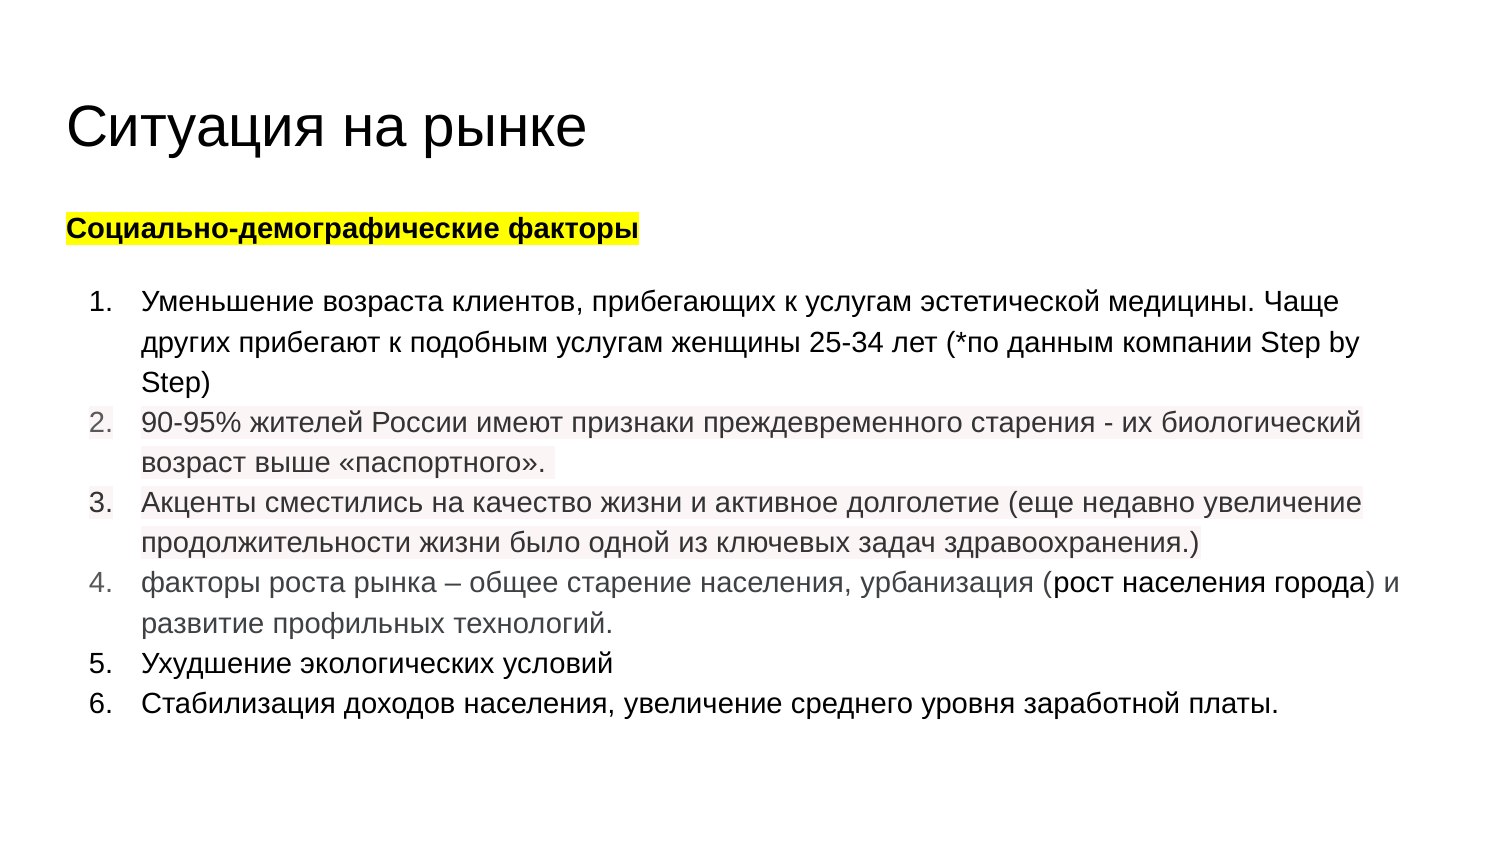

# Ситуация на рынке
Социально-демографические факторы
Уменьшение возраста клиентов, прибегающих к услугам эстетической медицины. Чаще других прибегают к подобным услугам женщины 25-34 лет (*по данным компании Step by Step)
90-95% жителей России имеют признаки преждевременного старения - их биологический возраст выше «паспортного».
Акценты сместились на качество жизни и активное долголетие (еще недавно увеличение продолжительности жизни было одной из ключевых задач здравоохранения.)
факторы роста рынка – общее старение населения, урбанизация (рост населения города) и развитие профильных технологий.
Ухудшение экологических условий
Стабилизация доходов населения, увеличение среднего уровня заработной платы.